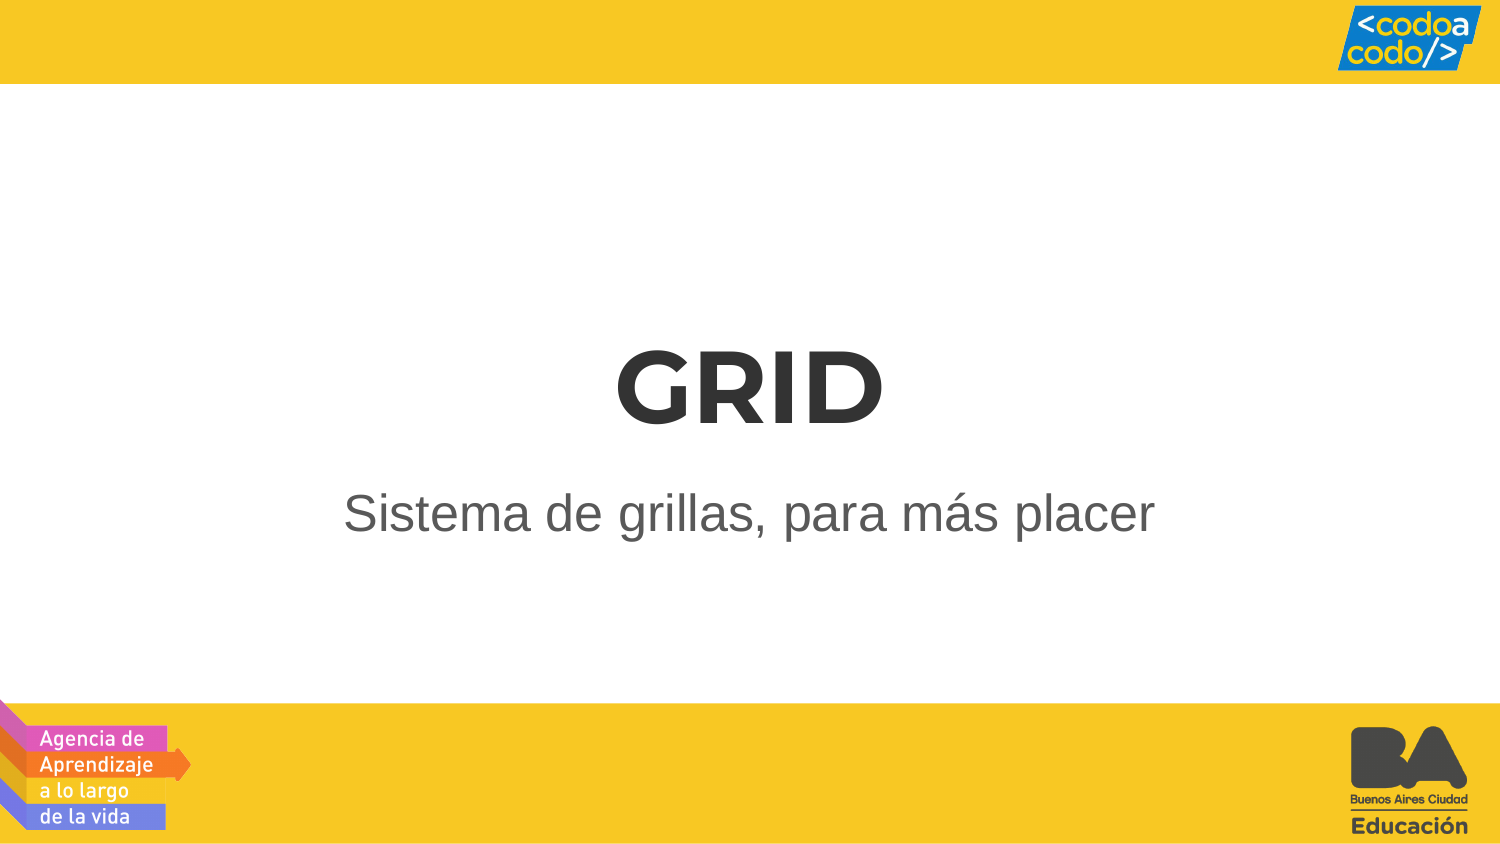

# GRID
Sistema de grillas, para más placer